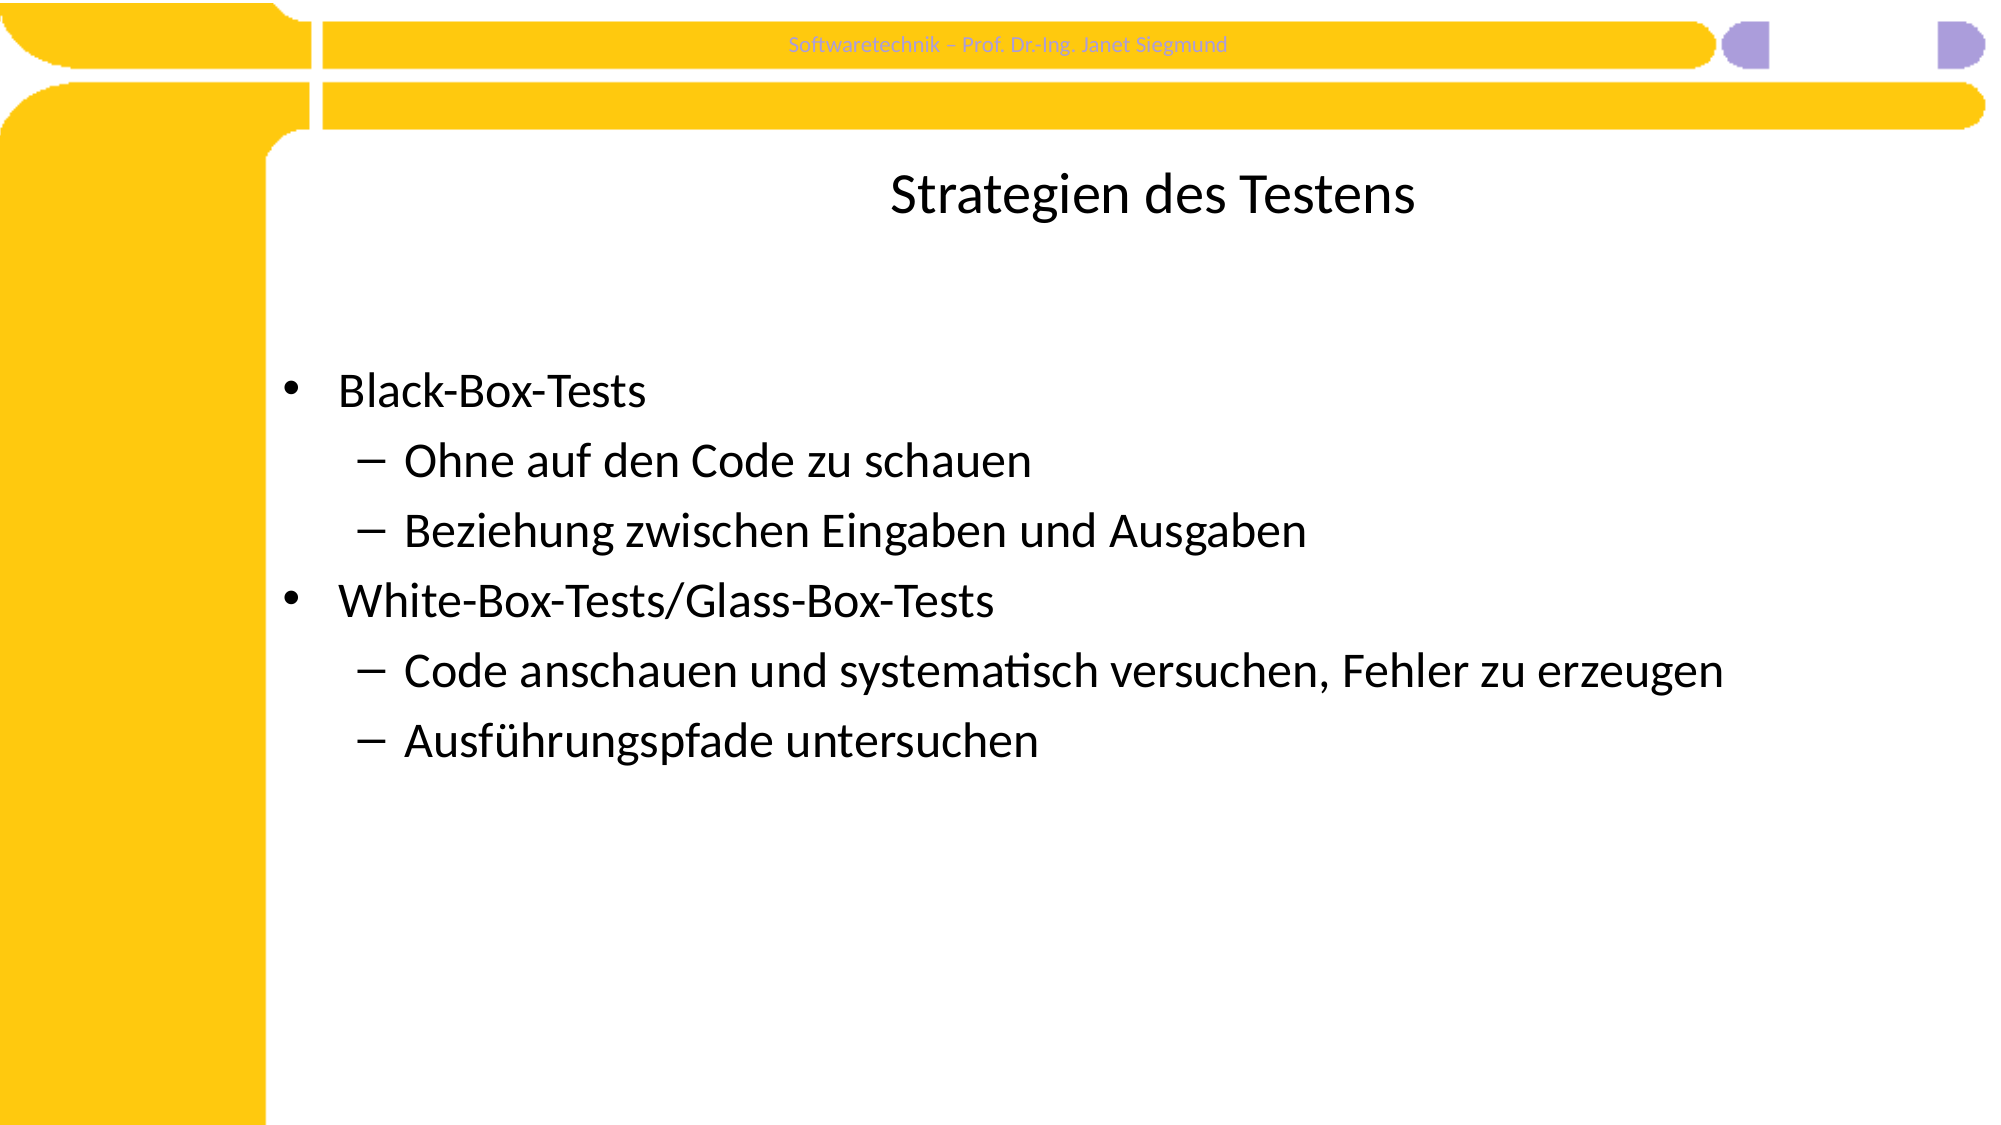

# Strategien des Testens
Black-Box-Tests
Ohne auf den Code zu schauen
Beziehung zwischen Eingaben und Ausgaben
White-Box-Tests/Glass-Box-Tests
Code anschauen und systematisch versuchen, Fehler zu erzeugen
Ausführungspfade untersuchen